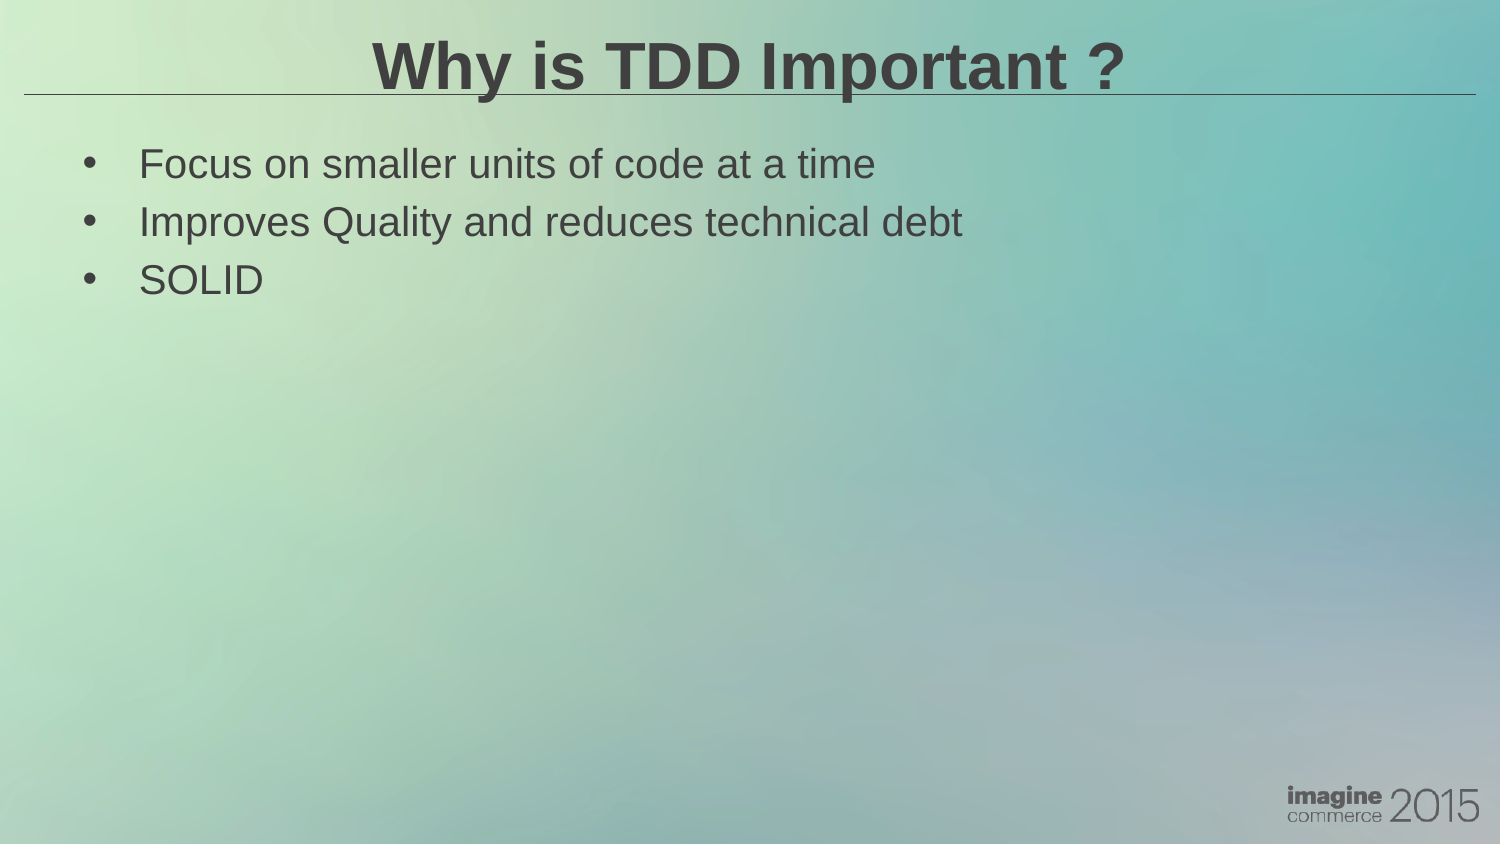

# Why is TDD Important ?
Focus on smaller units of code at a time
Improves Quality and reduces technical debt
SOLID